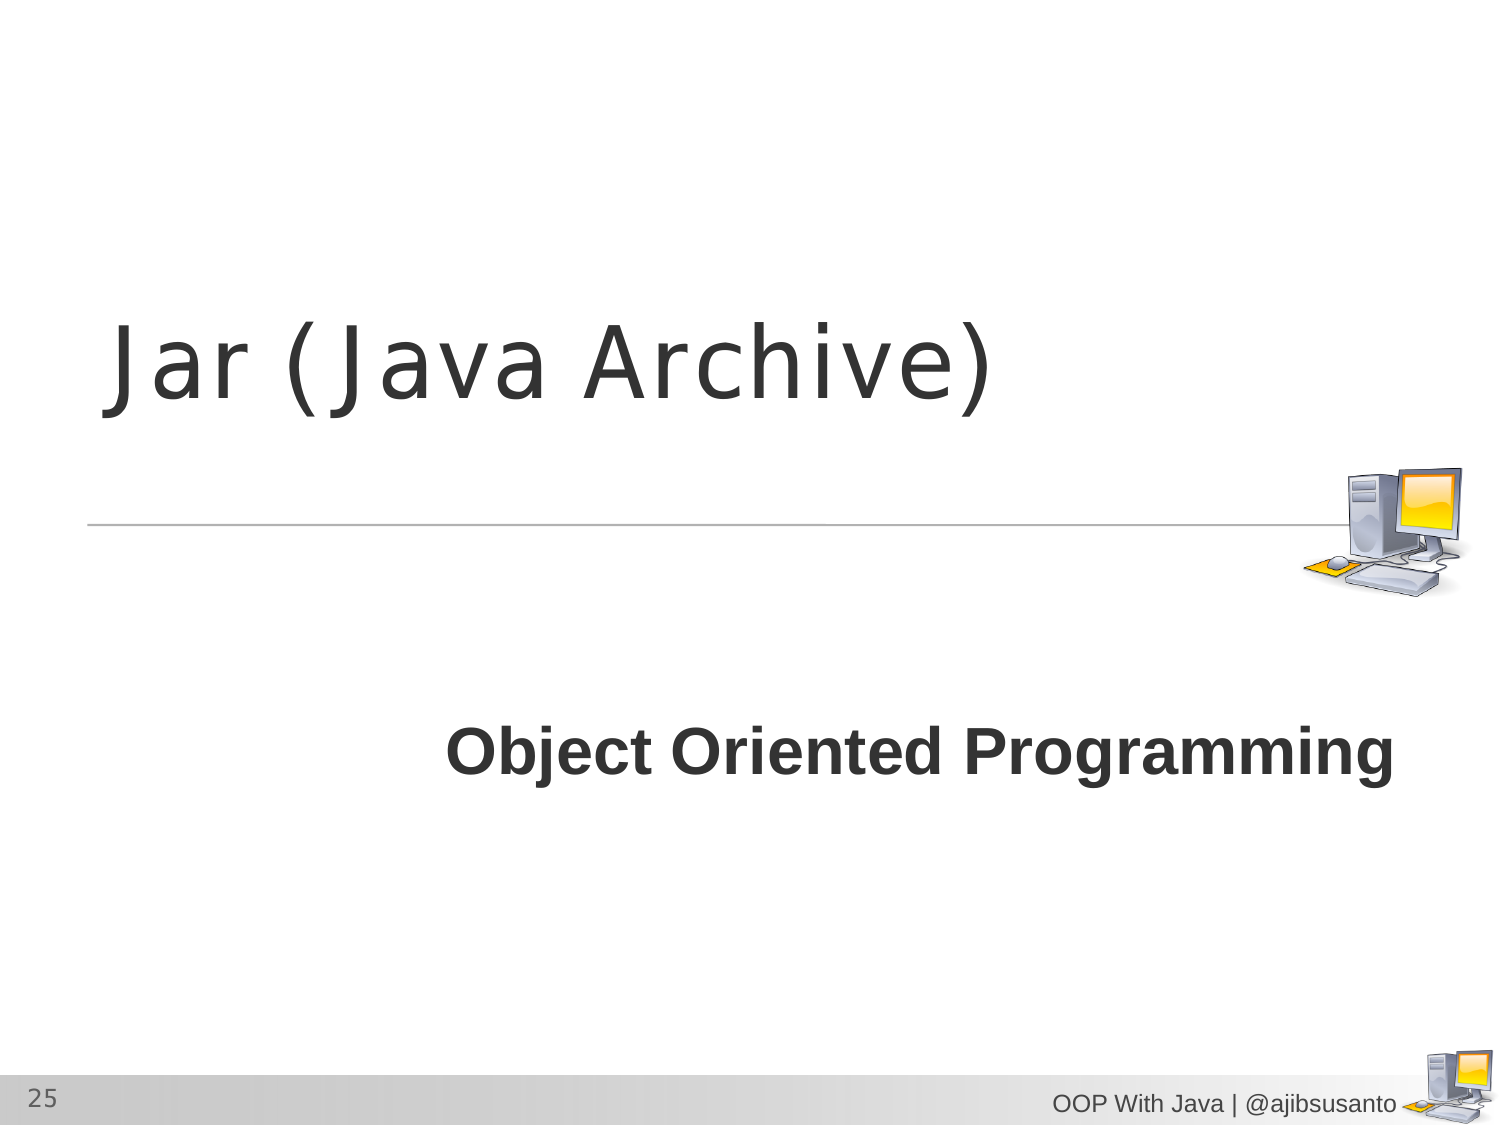

# Jar (Java Archive)
Object Oriented Programming
25
OOP With Java | @ajibsusanto